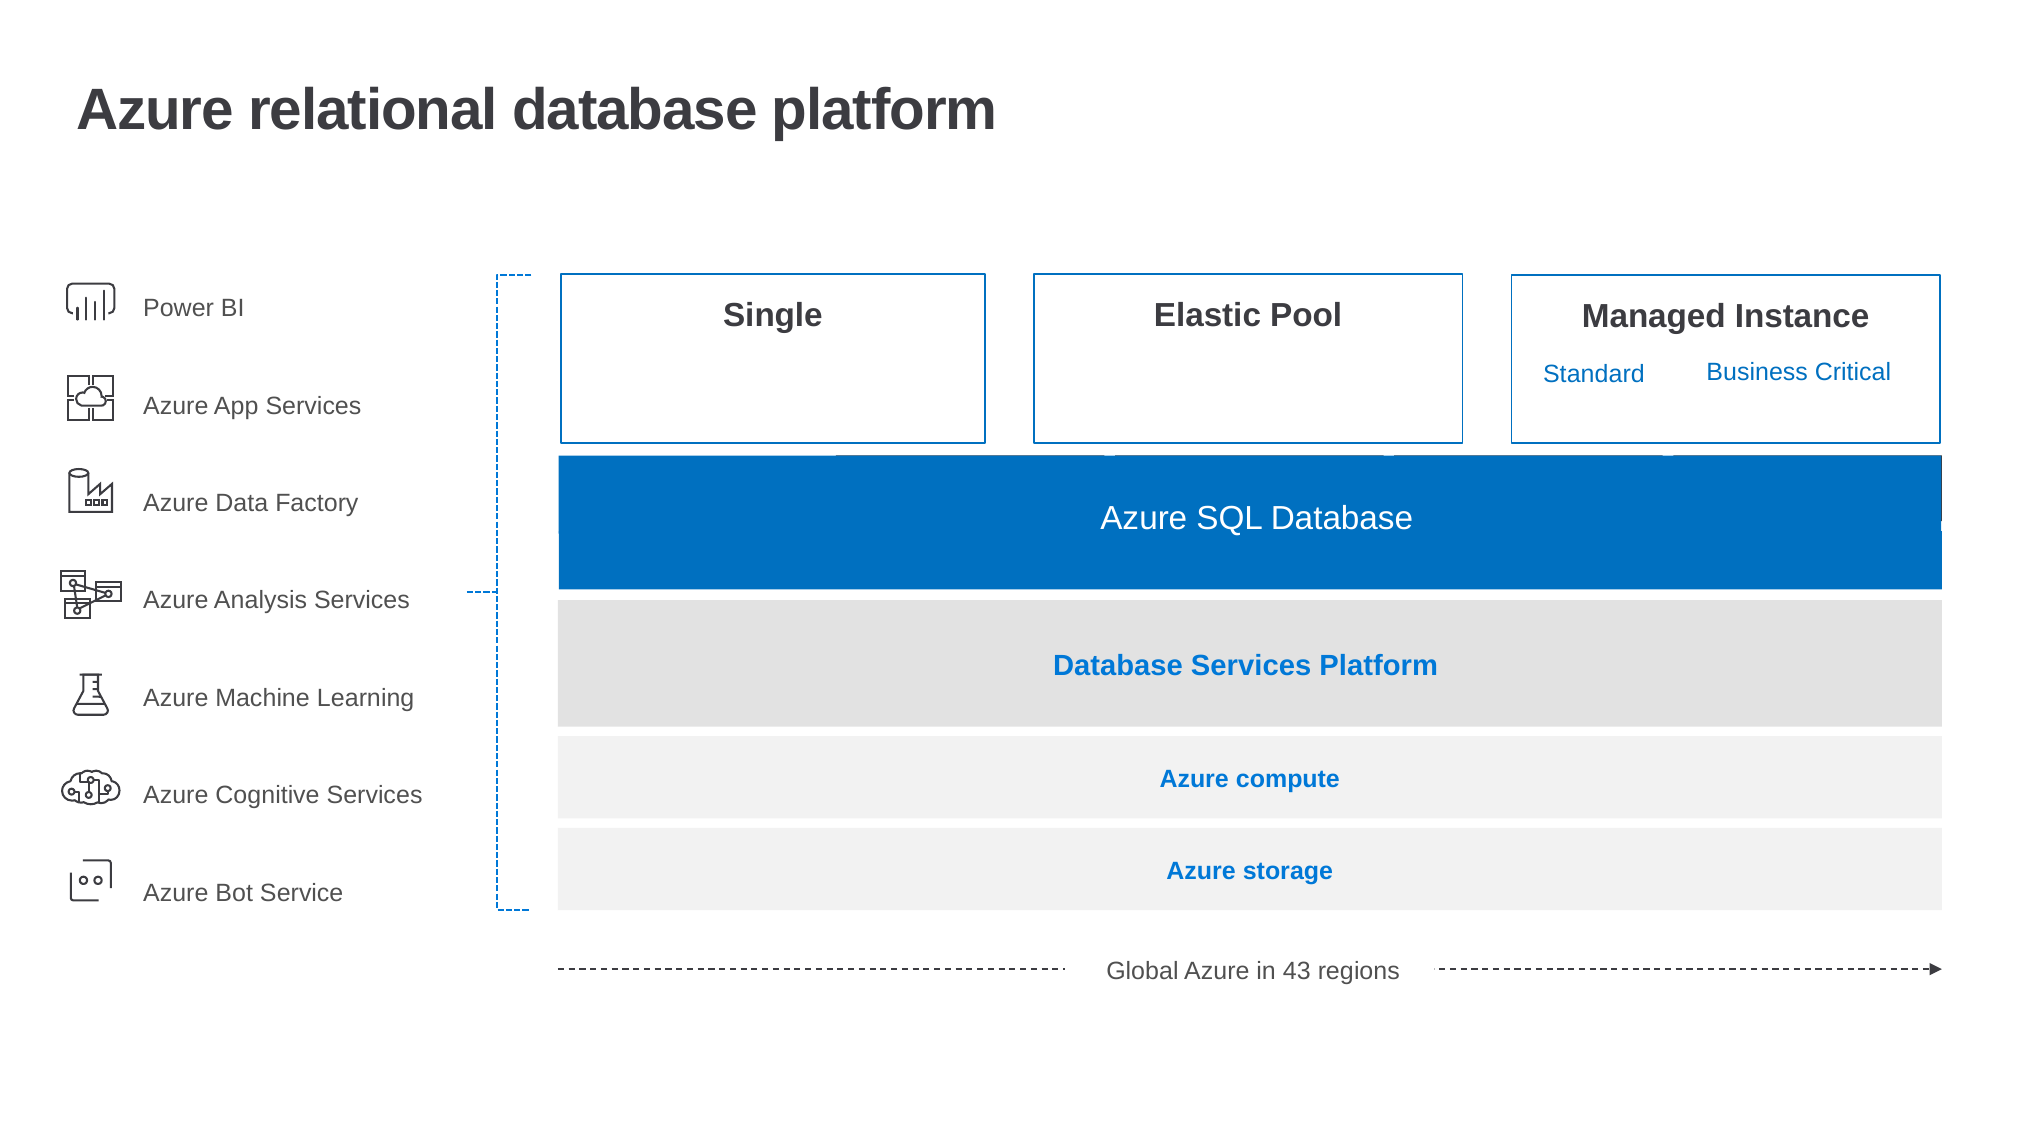

# Azure relational database platform
Power BI
Azure App Services
Azure Data Factory
Azure Analysis Services
Azure Machine Learning
Azure Cognitive Services
Azure Bot Service
Elastic Pool
Single

Managed Instance

Business Critical
Standard

SQL Data Warehouse
PostgreSQL
MySQL
MariaDB

Azure SQL Database

Database Services Platform

Azure compute

Azure storage

 Global Azure in 43 regions